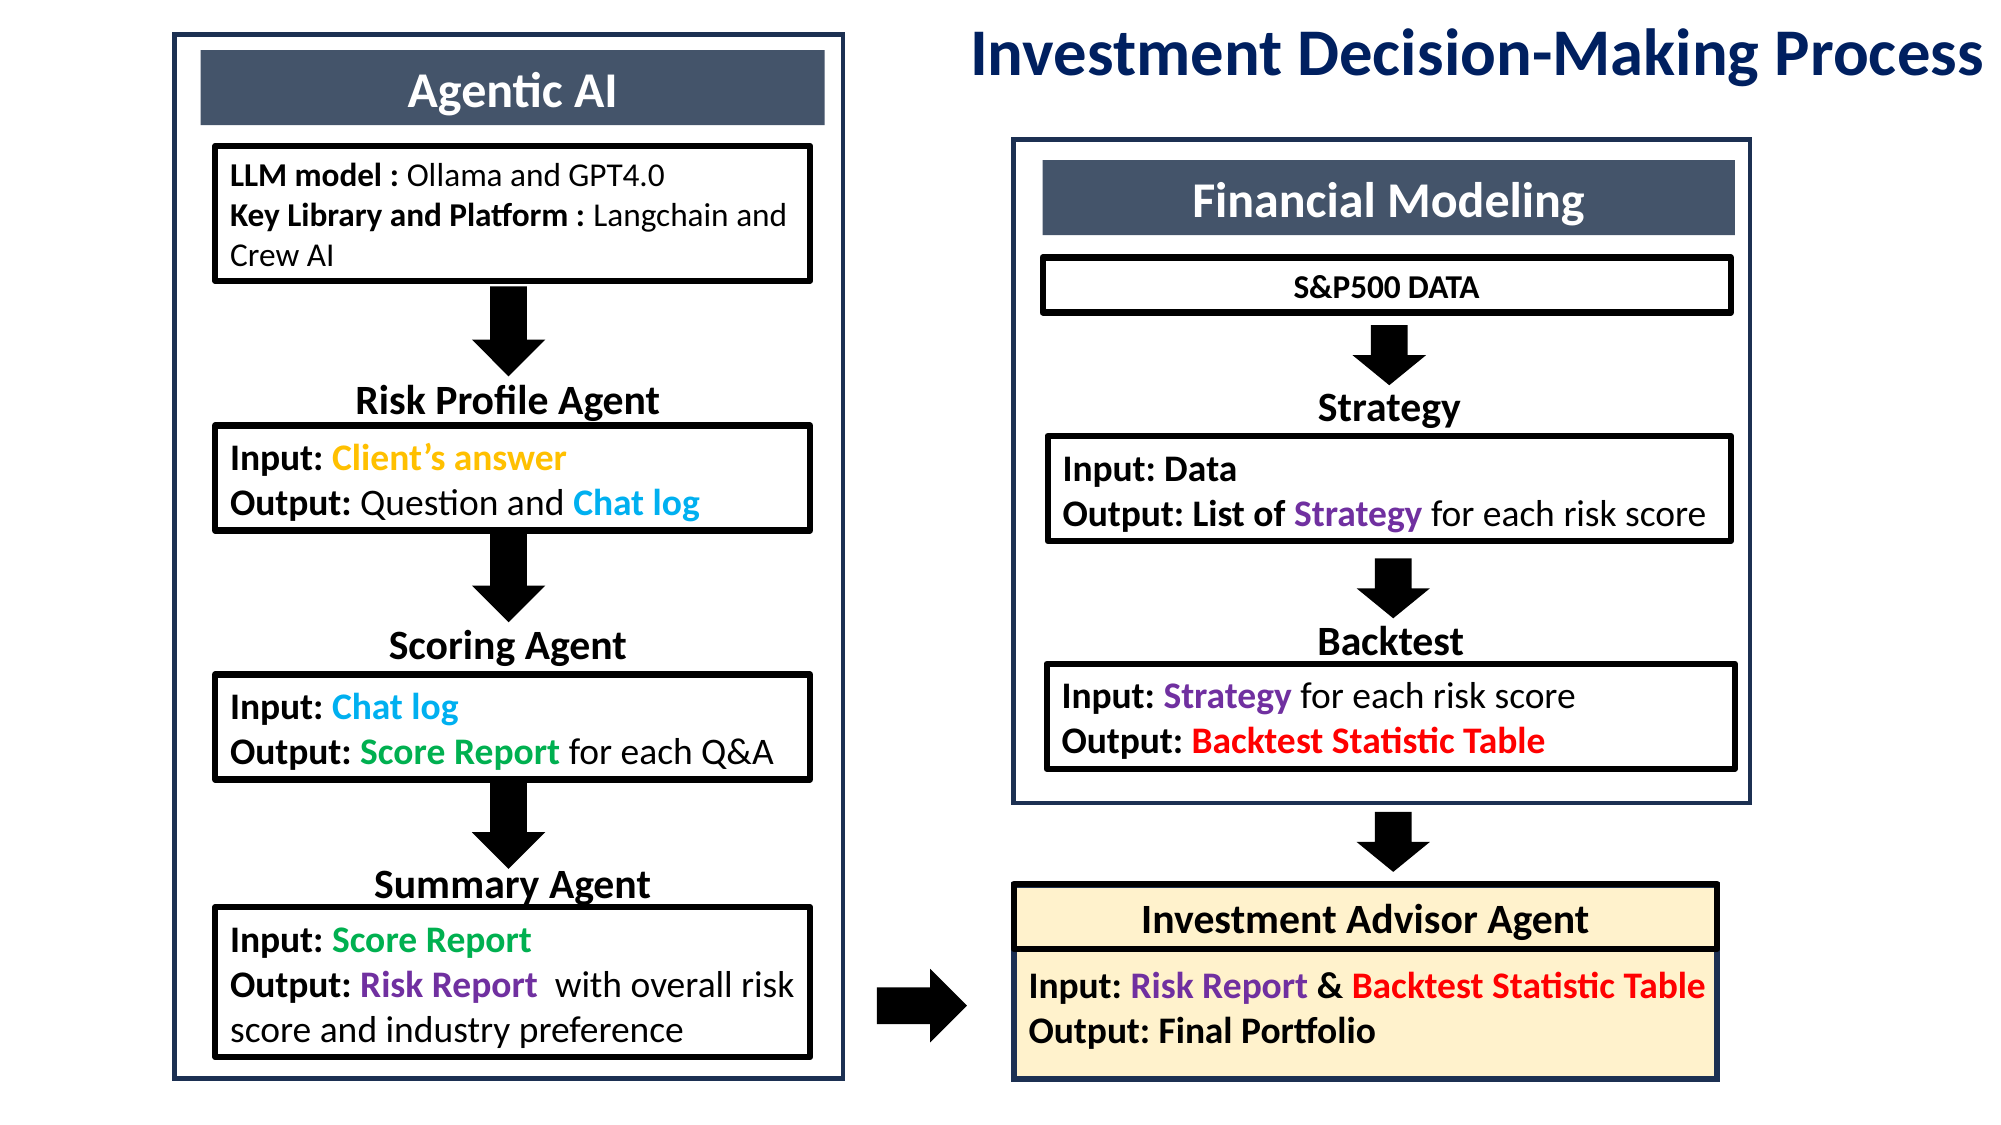

Investment Decision-Making Process

Agentic AI

LLM model : Ollama and GPT4.0
Key Library and Platform : Langchain and Crew AI
Financial Modeling
S&P500 DATA

Risk Profile Agent
Strategy
Input: Client’s answer
Output: Question and Chat log
Input: Data
Output: List of Strategy for each risk score

Backtest
Scoring Agent
Input: Strategy for each risk score
Output: Backtest Statistic Table
Input: Chat log
Output: Score Report for each Q&A

Summary Agent
Investment Advisor Agent

Input: Score Report
Output: Risk Report  with overall risk score and industry preference
Input: Risk Report & Backtest Statistic Table
Output: Final Portfolio